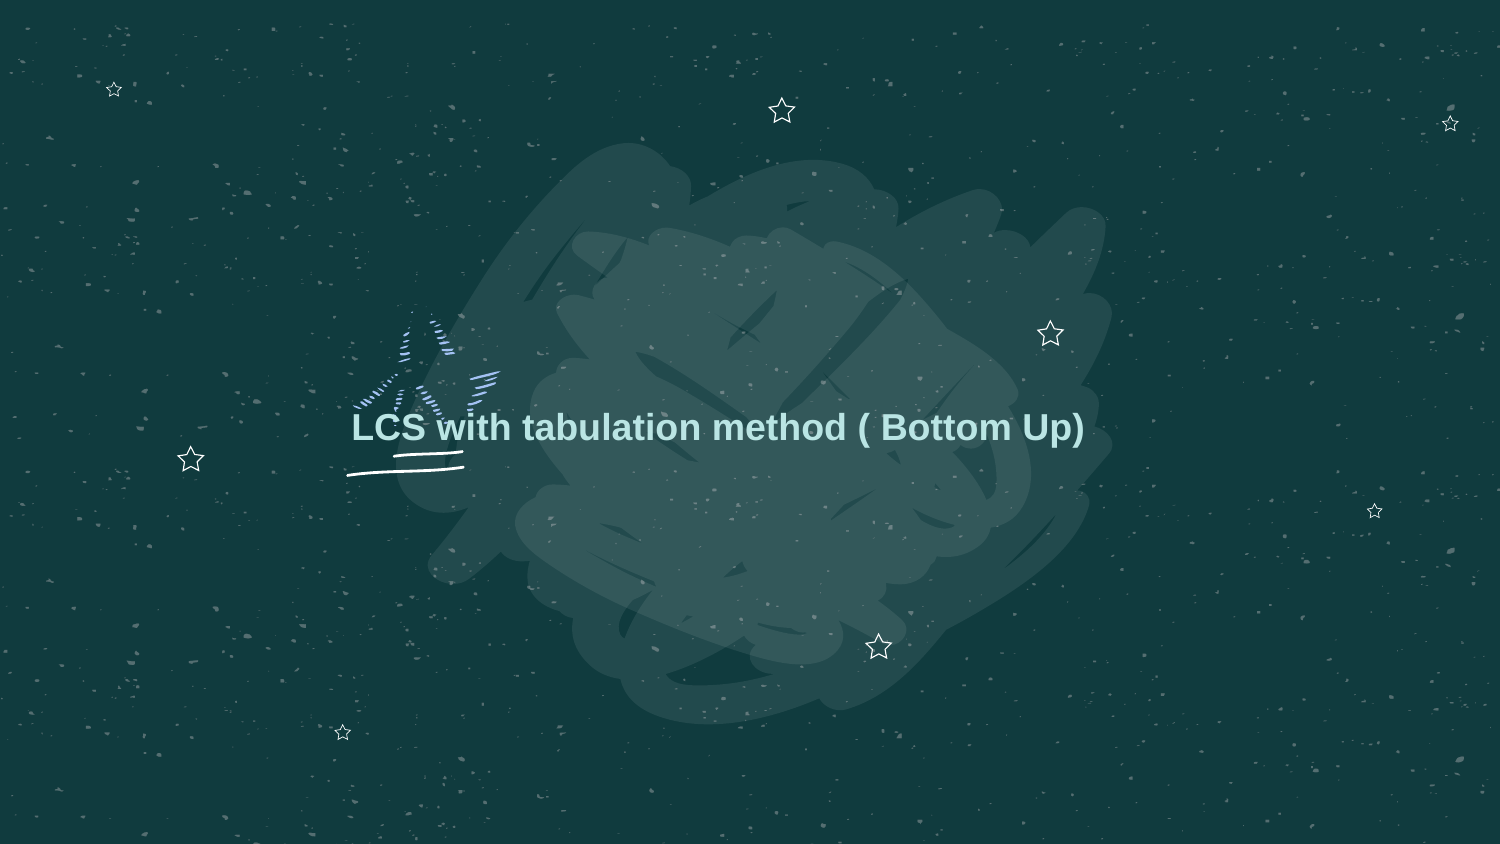

LCS with tabulation method ( Bottom Up)